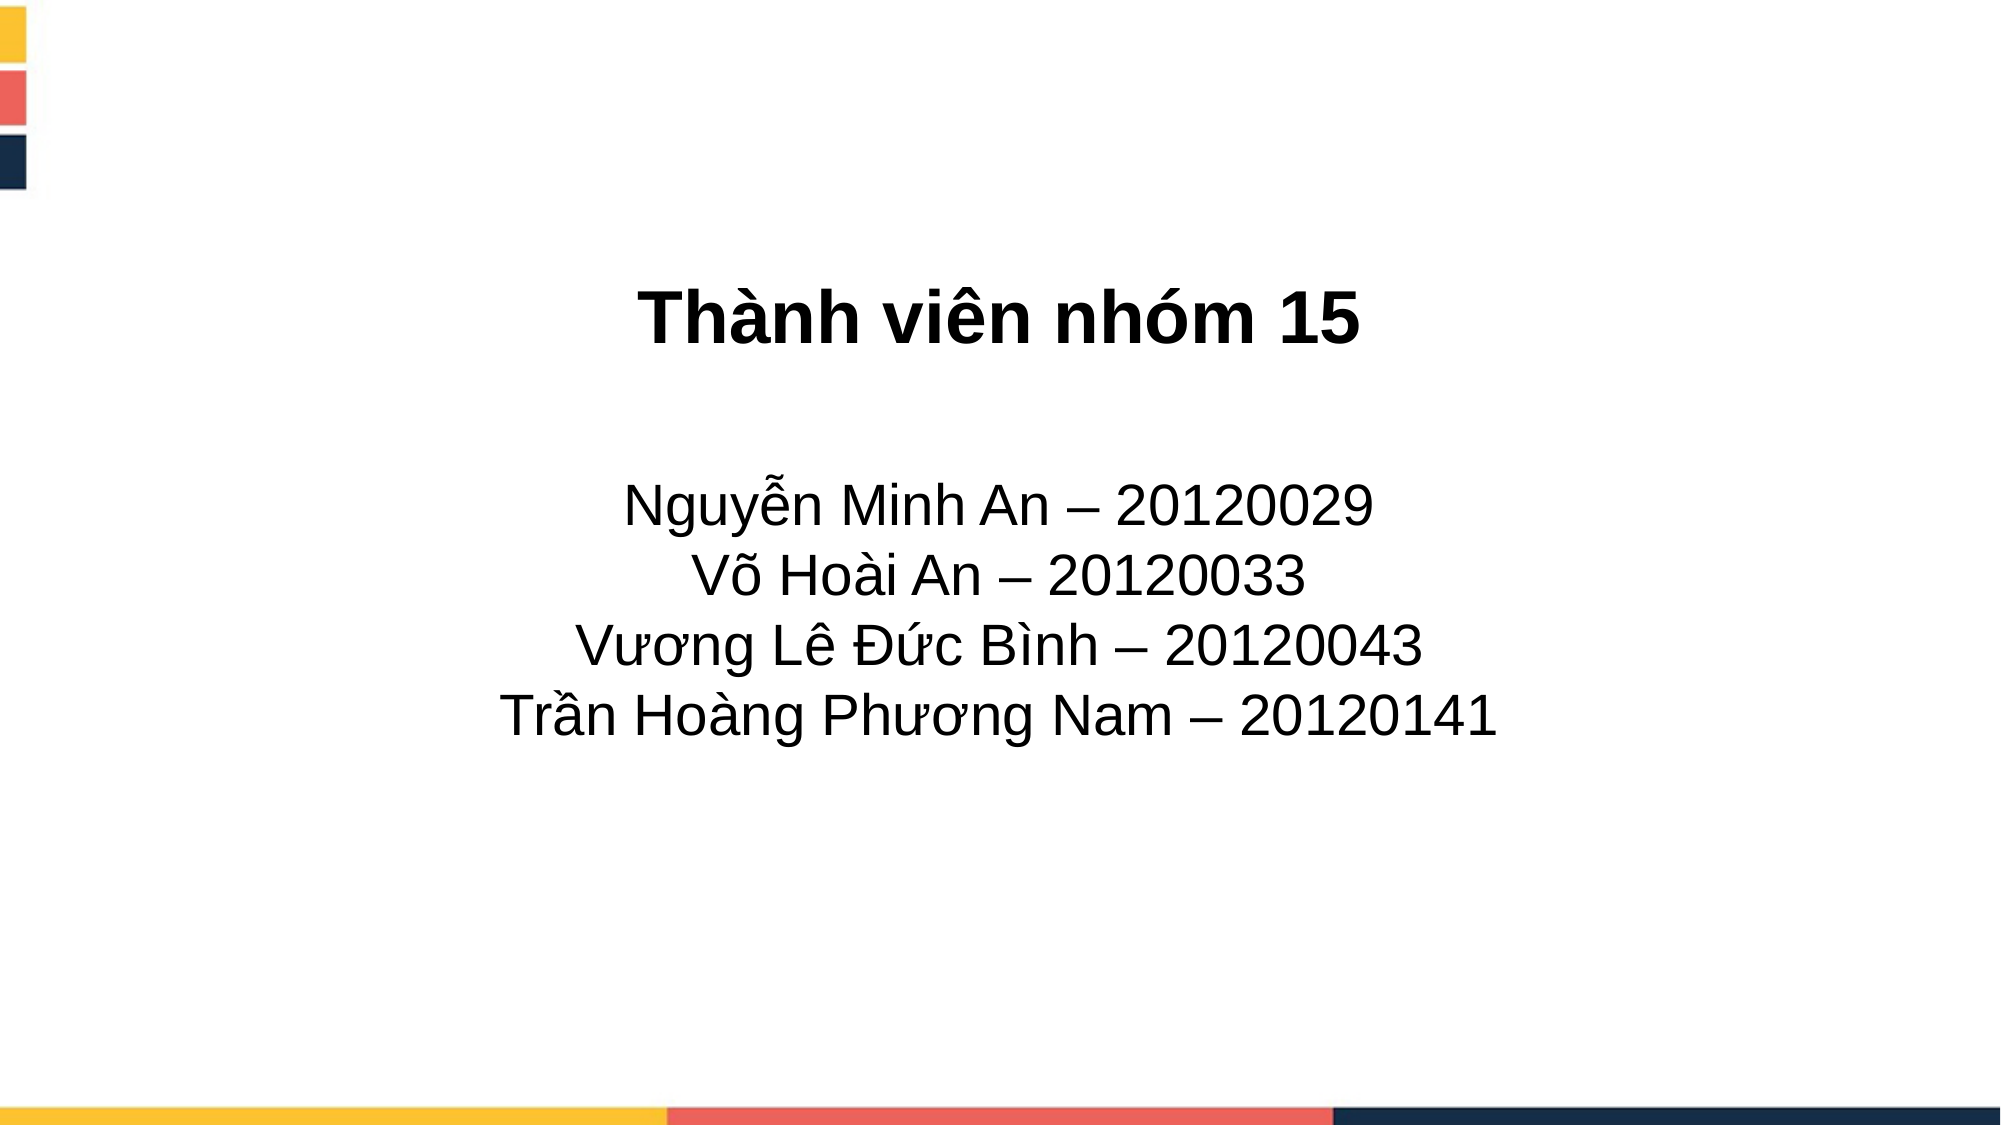

Thành viên nhóm 15
Nguyễn Minh An – 20120029
Võ Hoài An – 20120033
Vương Lê Đức Bình – 20120043
Trần Hoàng Phương Nam – 20120141